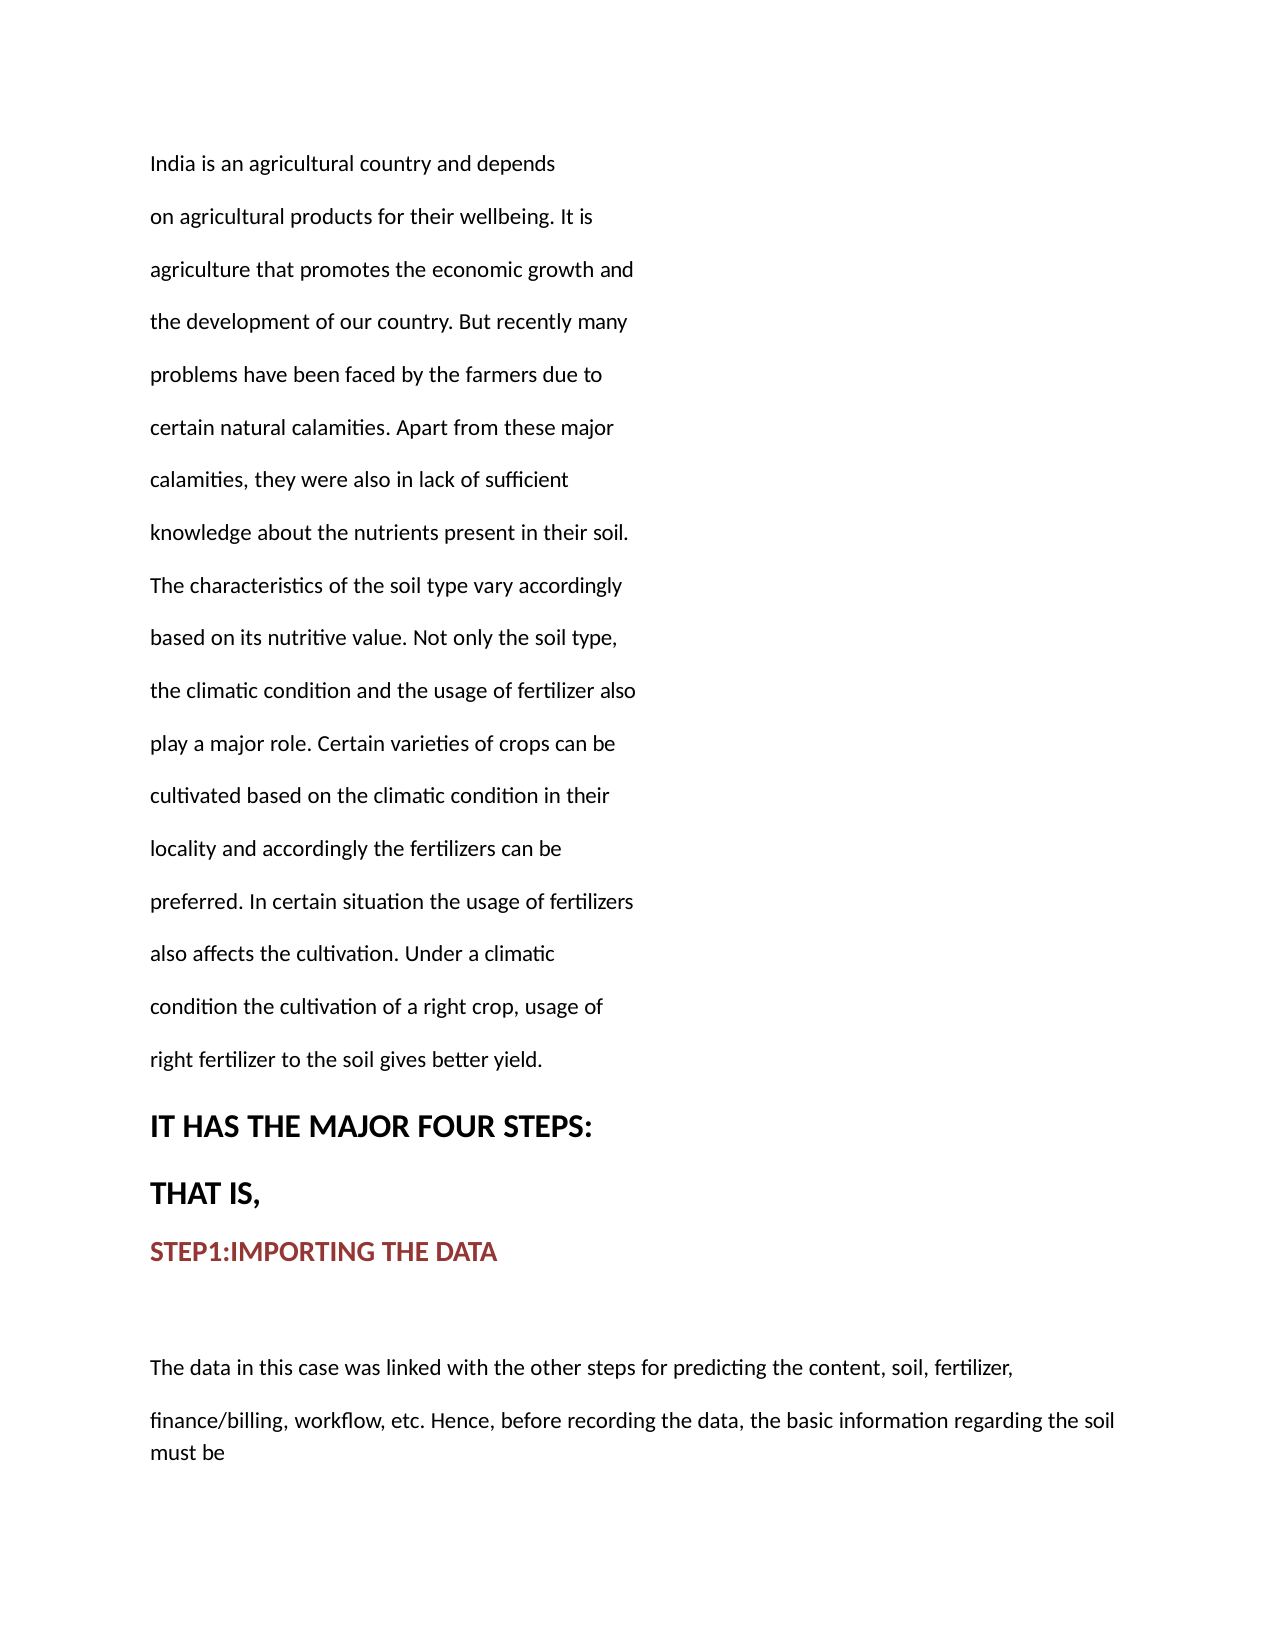

India is an agricultural country and depends
on agricultural products for their wellbeing. It is agriculture that promotes the economic growth and the development of our country. But recently many problems have been faced by the farmers due to certain natural calamities. Apart from these major calamities, they were also in lack of sufficient knowledge about the nutrients present in their soil. The characteristics of the soil type vary accordingly based on its nutritive value. Not only the soil type, the climatic condition and the usage of fertilizer also play a major role. Certain varieties of crops can be cultivated based on the climatic condition in their locality and accordingly the fertilizers can be preferred. In certain situation the usage of fertilizers also affects the cultivation. Under a climatic condition the cultivation of a right crop, usage of right fertilizer to the soil gives better yield.
IT HAS THE MAJOR FOUR STEPS: THAT IS,
STEP1:IMPORTING THE DATA
The data in this case was linked with the other steps for predicting the content, soil, fertilizer,

finance/billing, workflow, etc. Hence, before recording the data, the basic information regarding the soil must be